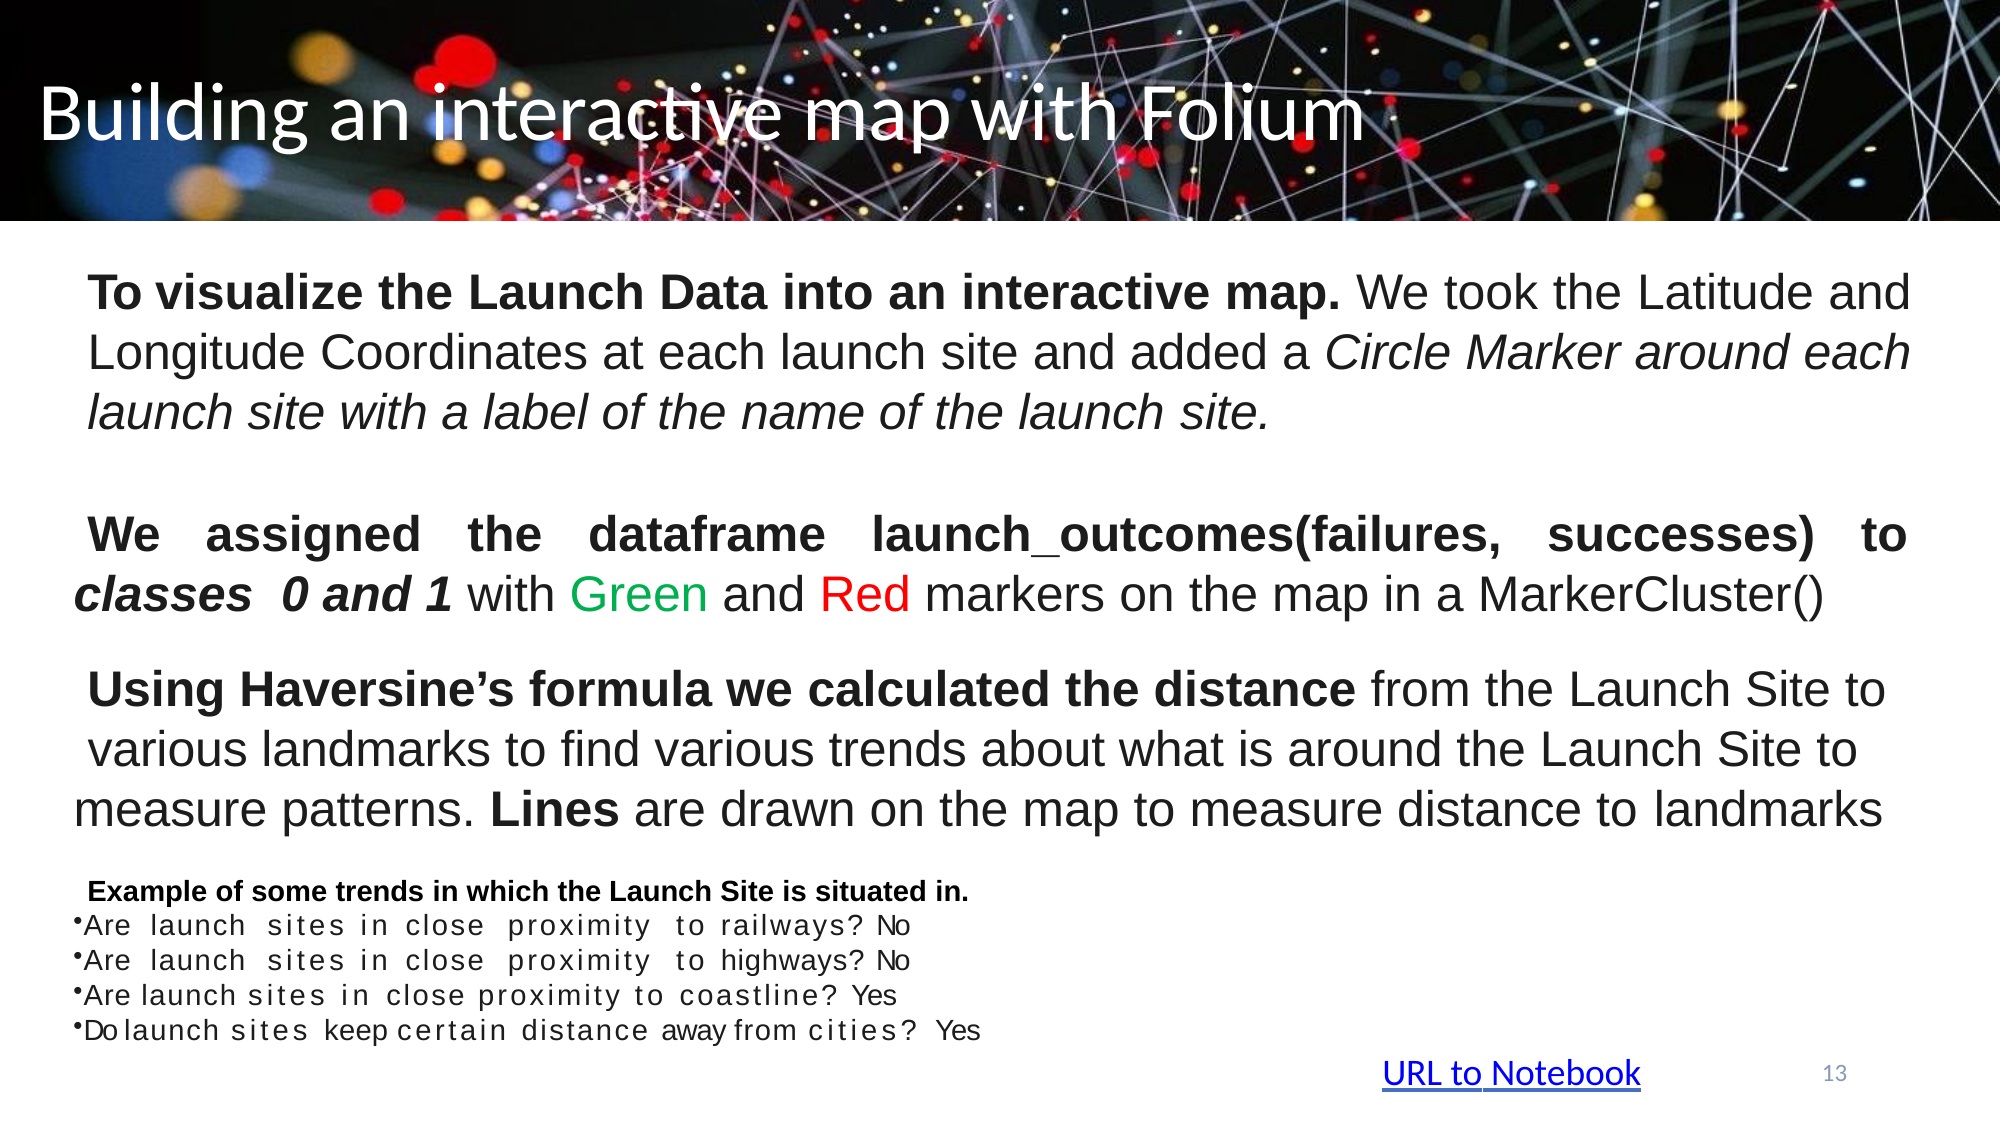

# Building an interactive map with Folium
To visualize the Launch Data into an interactive map. We took the Latitude and  Longitude Coordinates at each launch site and added a Circle Marker around each  launch site with a label of the name of the launch site.

We assigned the dataframe launch_outcomes(failures, successes) to classes  0 and 1 with Green and Red markers on the map in a MarkerCluster()
Using Haversine’s formula we calculated the distance from the Launch Site to  various landmarks to find various trends about what is around the Launch Site to  measure patterns. Lines are drawn on the map to measure distance to landmarks
Example of some trends in which the Launch Site is situated in.
Are  launch  sites in close  proximity  to railways? No
Are  launch  sites in close  proximity  to highways? No
Are launch sites in close proximity to coastline? Yes
Do launch sites keep certain distance away from cities? Yes
URL to Notebook
13